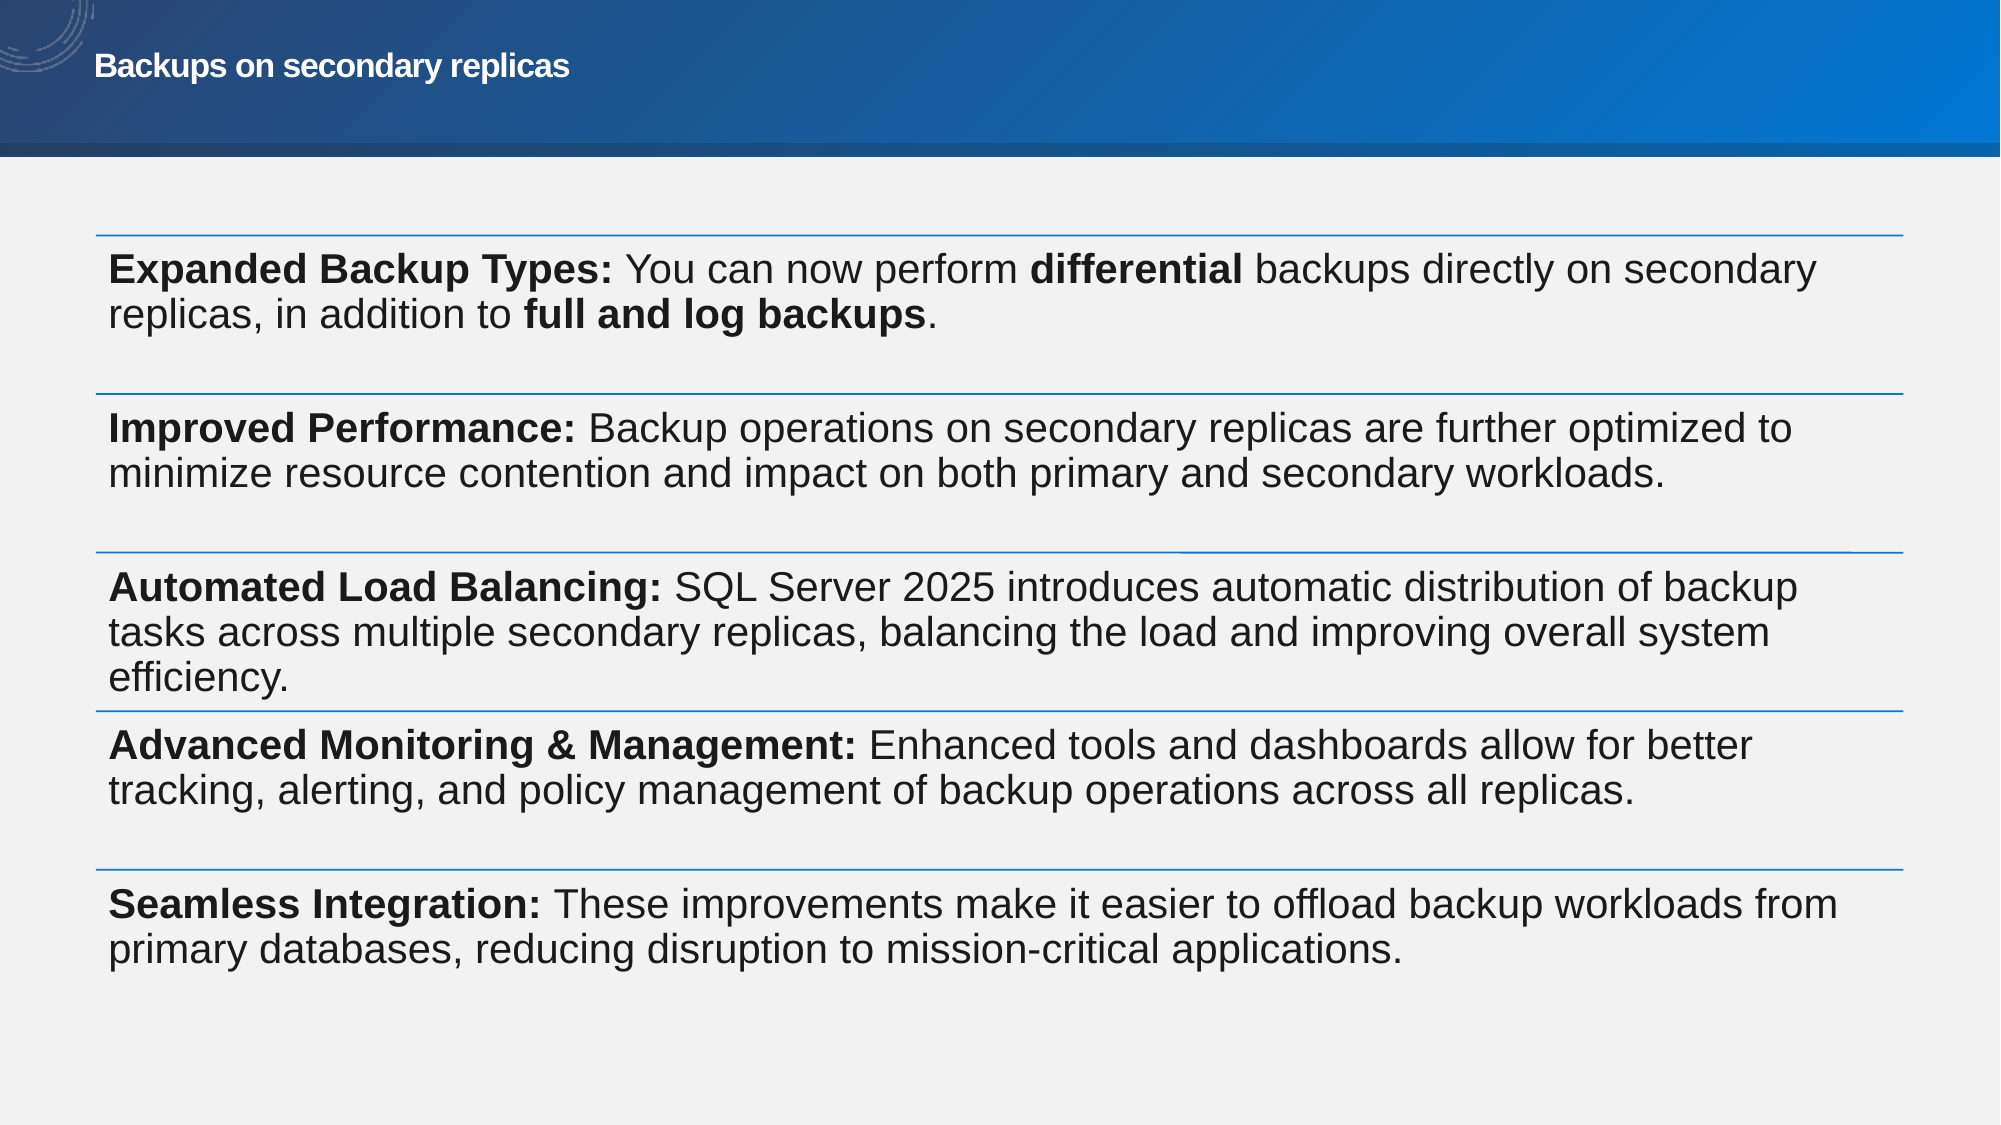

# Backups on secondary replicas
Expanded Backup Types: You can now perform differential backups directly on secondary replicas, in addition to full and log backups.
Improved Performance: Backup operations on secondary replicas are further optimized to minimize resource contention and impact on both primary and secondary workloads.
Automated Load Balancing: SQL Server 2025 introduces automatic distribution of backup tasks across multiple secondary replicas, balancing the load and improving overall system efficiency.
Advanced Monitoring & Management: Enhanced tools and dashboards allow for better tracking, alerting, and policy management of backup operations across all replicas.
Seamless Integration: These improvements make it easier to offload backup workloads from primary databases, reducing disruption to mission-critical applications.